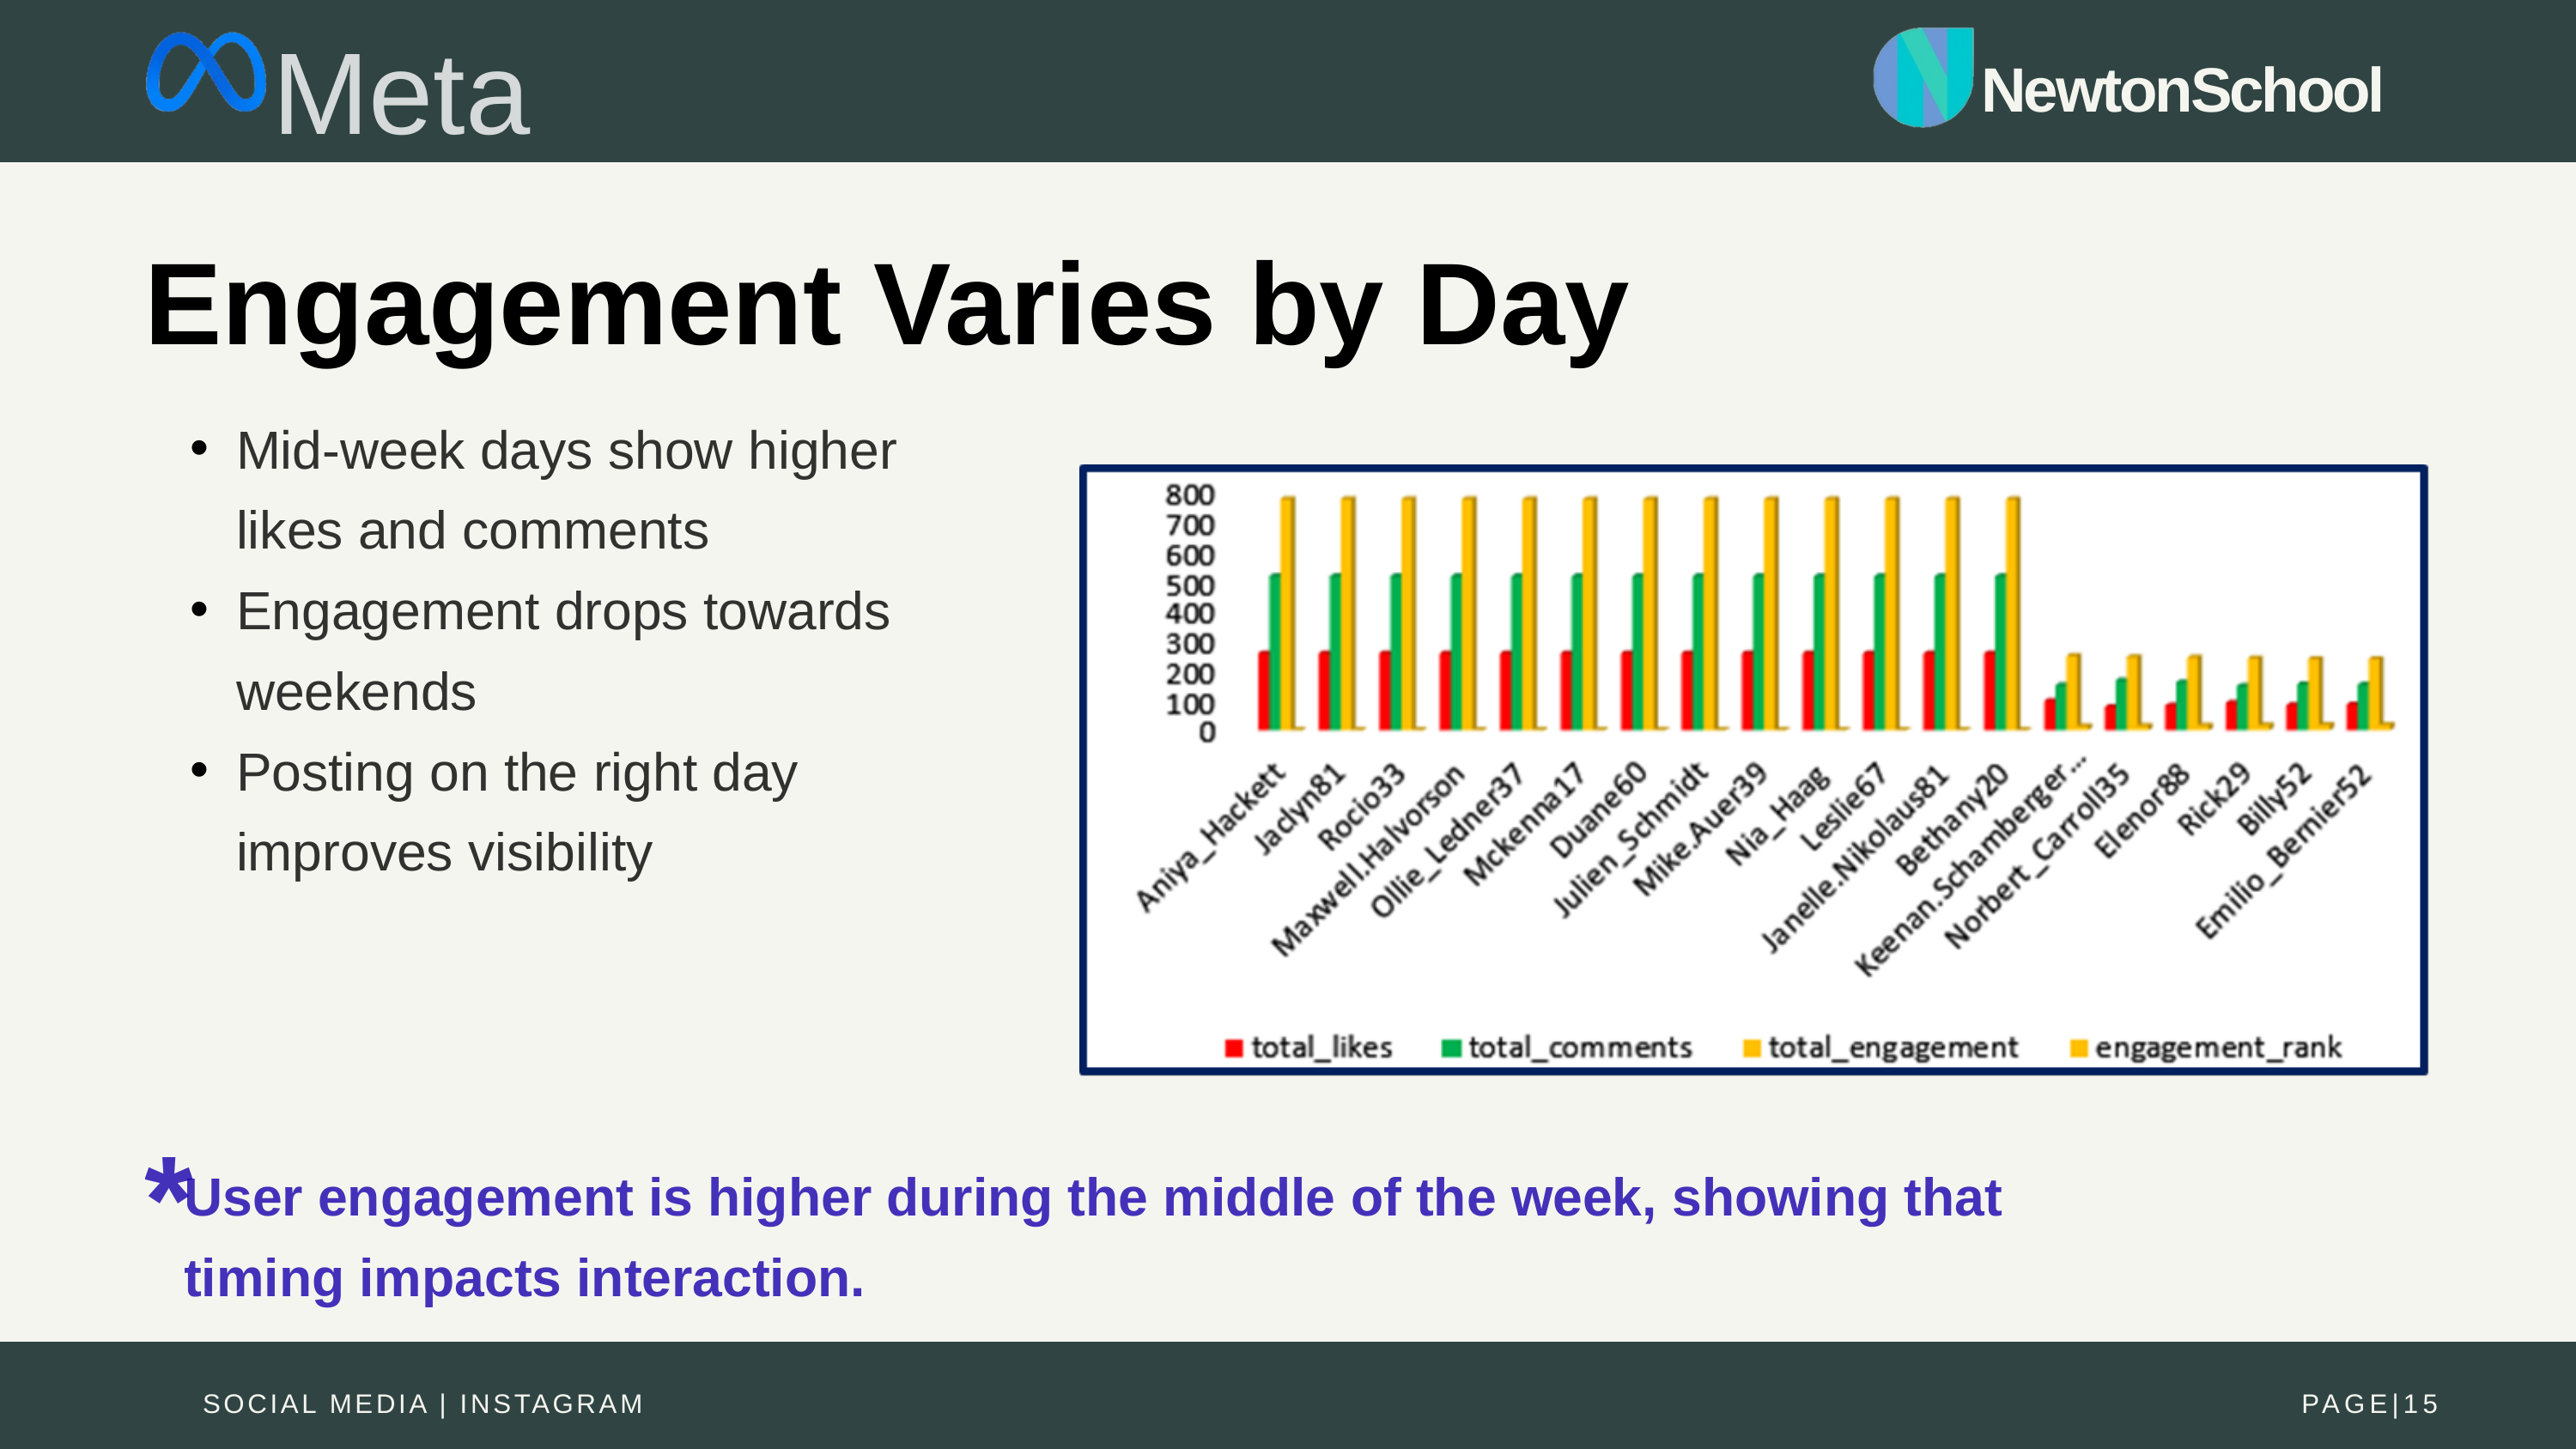

Meta

NewtonSchool
Engagement Varies by Day
Mid-week days show higher likes and comments
Engagement drops towards weekends
Posting on the right day improves visibility

*
User engagement is higher during the middle of the week, showing that timing impacts interaction.

SOCIAL MEDIA | INSTAGRAM
PAGE|15